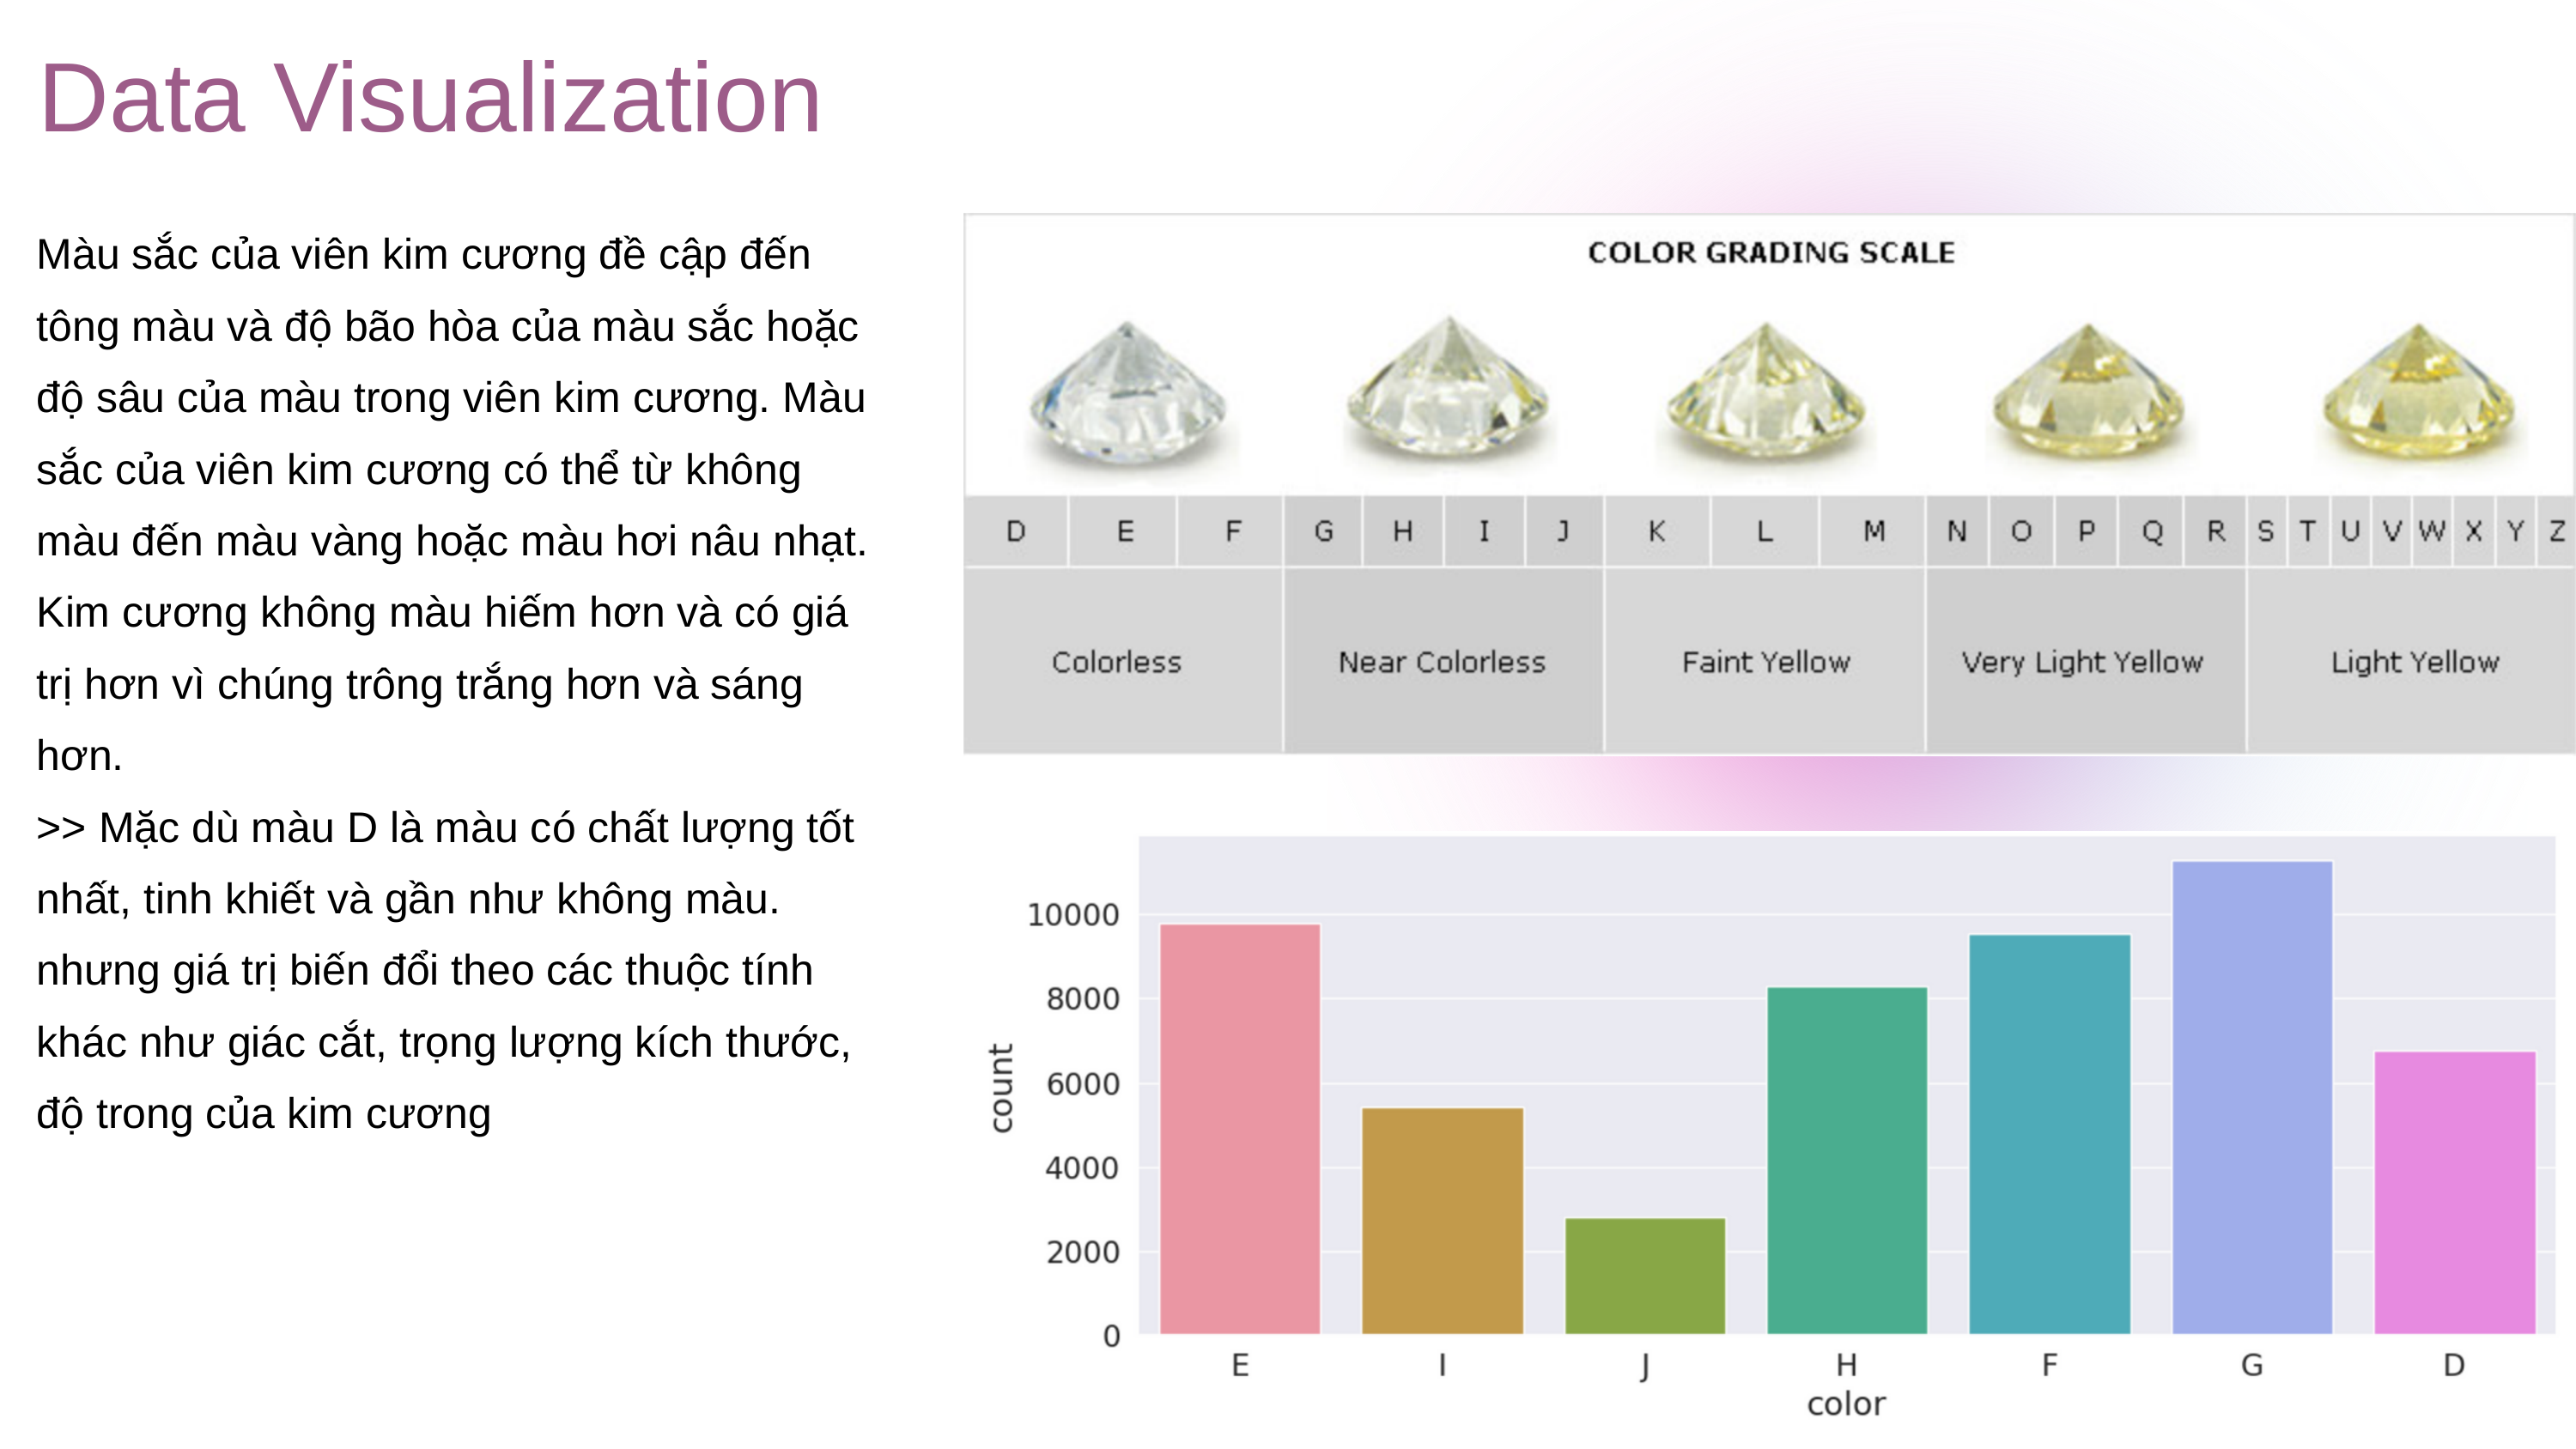

Data Visualization
Màu sắc của viên kim cương đề cập đến tông màu và độ bão hòa của màu sắc hoặc độ sâu của màu trong viên kim cương. Màu sắc của viên kim cương có thể từ không màu đến màu vàng hoặc màu hơi nâu nhạt. Kim cương không màu hiếm hơn và có giá trị hơn vì chúng trông trắng hơn và sáng hơn.
>> Mặc dù màu D là màu có chất lượng tốt nhất, tinh khiết và gần như không màu. nhưng giá trị biến đổi theo các thuộc tính khác như giác cắt, trọng lượng kích thước, độ trong của kim cương